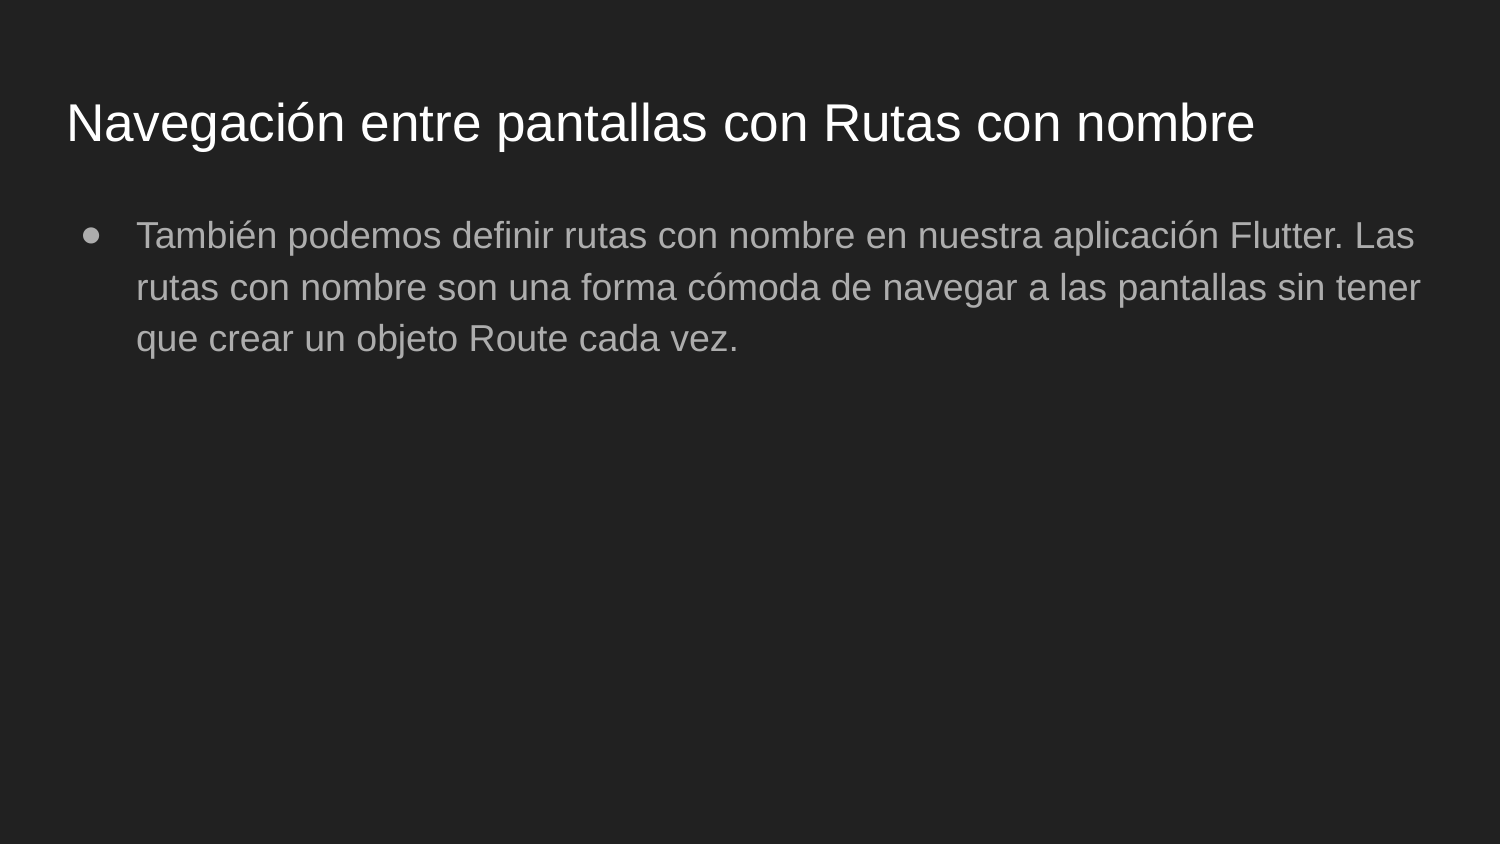

# Navegación entre pantallas con Rutas con nombre
También podemos definir rutas con nombre en nuestra aplicación Flutter. Las rutas con nombre son una forma cómoda de navegar a las pantallas sin tener que crear un objeto Route cada vez.